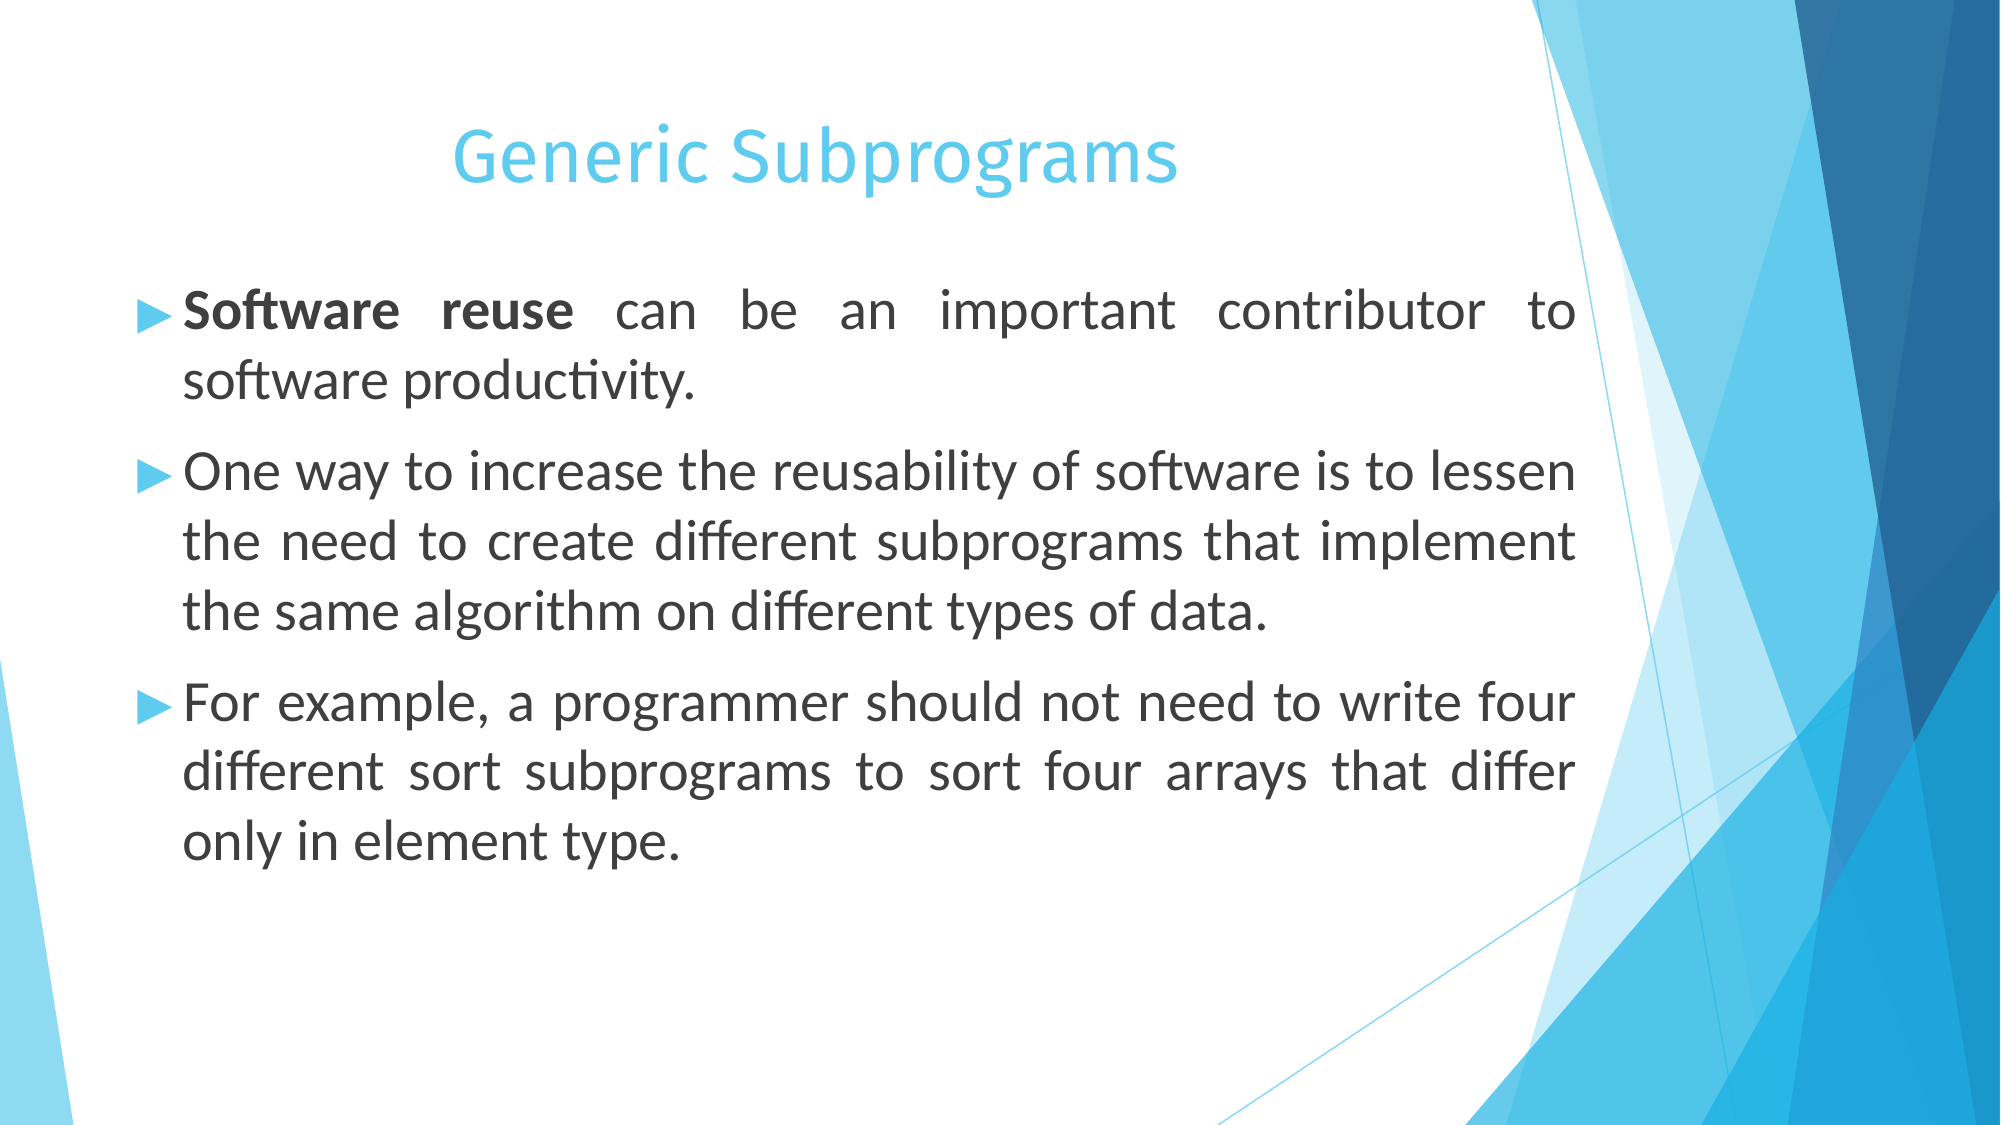

# Generic Subprograms
Software reuse can be an important contributor to software productivity.
One way to increase the reusability of software is to lessen the need to create different subprograms that implement the same algorithm on different types of data.
For example, a programmer should not need to write four different sort subprograms to sort four arrays that differ only in element type.